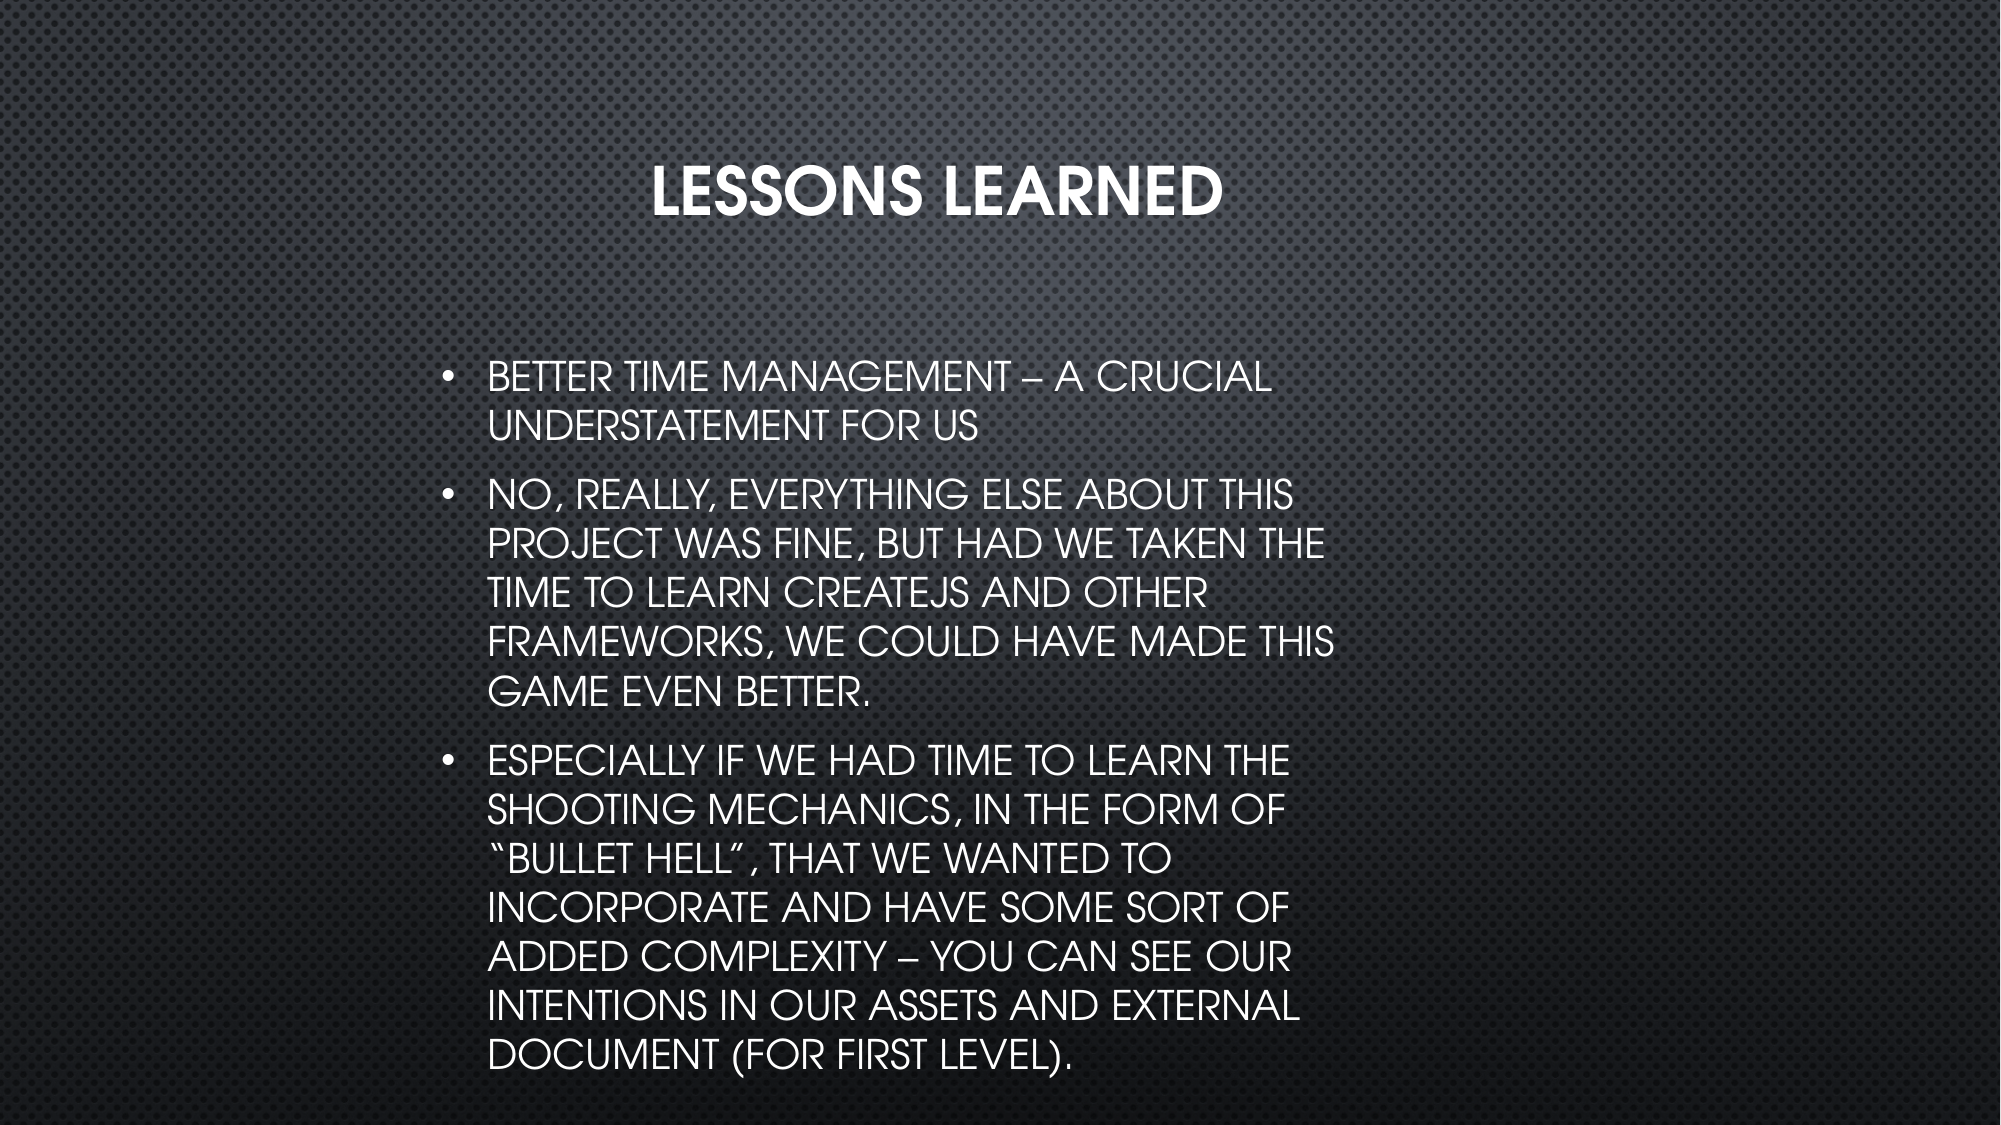

# Lessons learned
Better time management – A crucial understatement for us
No, really, everything else about this project was fine, but had we taken the time to learn CreateJS and other frameworks, we could have made this game even better.
Especially if we had time to learn the shooting mechanics, in the form of “Bullet Hell”, that we wanted to incorporate and have some sort of added complexity – you can see our intentions in our assets and external document (for first level).